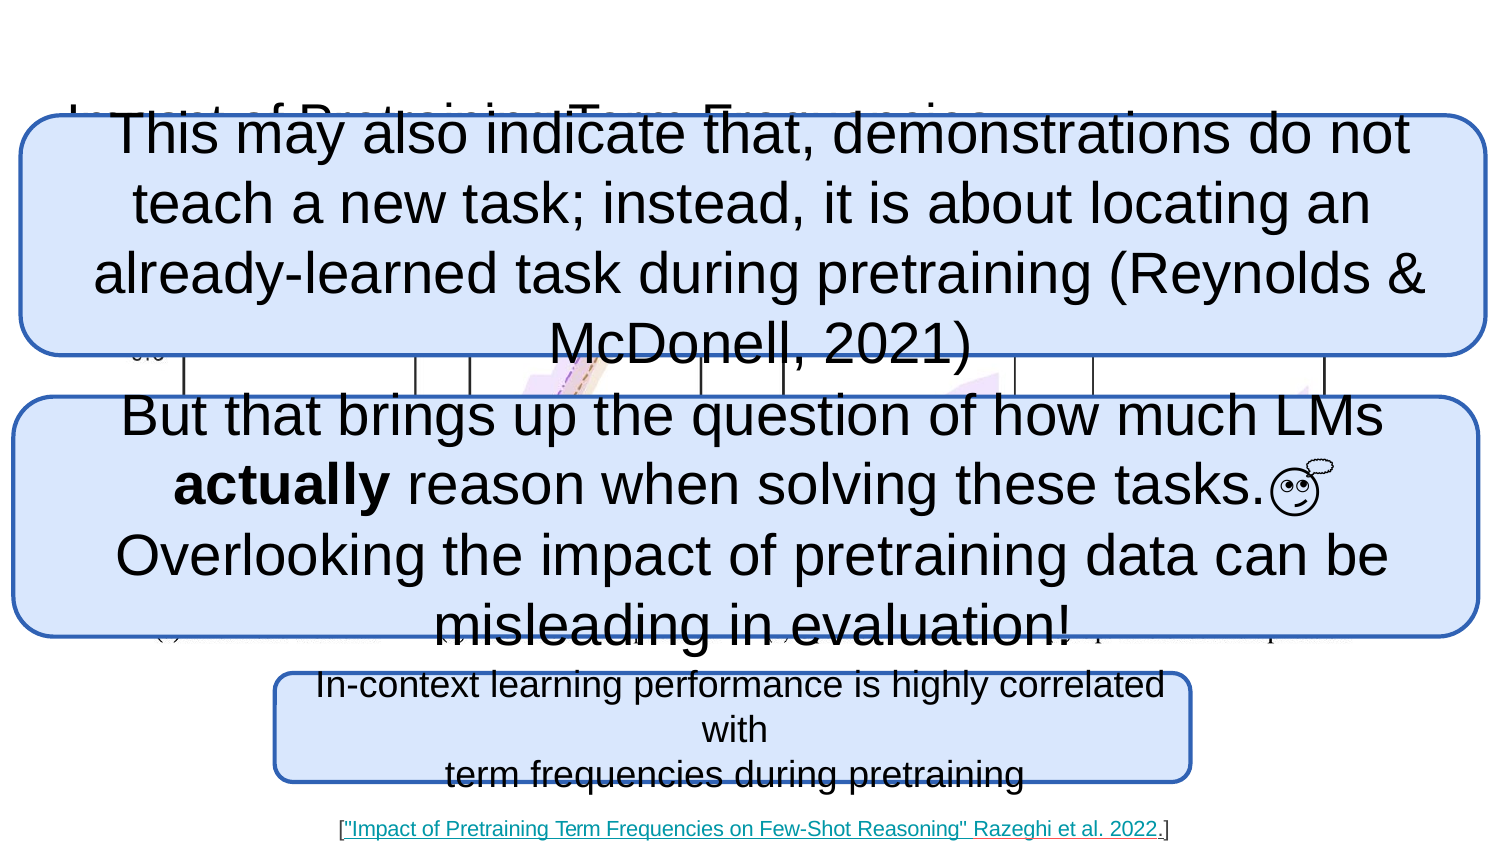

# Impact of Pretraining Term Frequencies
This may also indicate that, demonstrations do not teach a new task; instead, it is about locating an  already-learned task during pretraining (Reynolds & McDonell, 2021)

But that brings up the question of how much LMs actually reason when solving these tasks.🤔 Overlooking the impact of pretraining data can be misleading in evaluation!
In-context learning performance is highly correlated with
term frequencies during pretraining
["Impact of Pretraining Term Frequencies on Few-Shot Reasoning" Razeghi et al. 2022.]